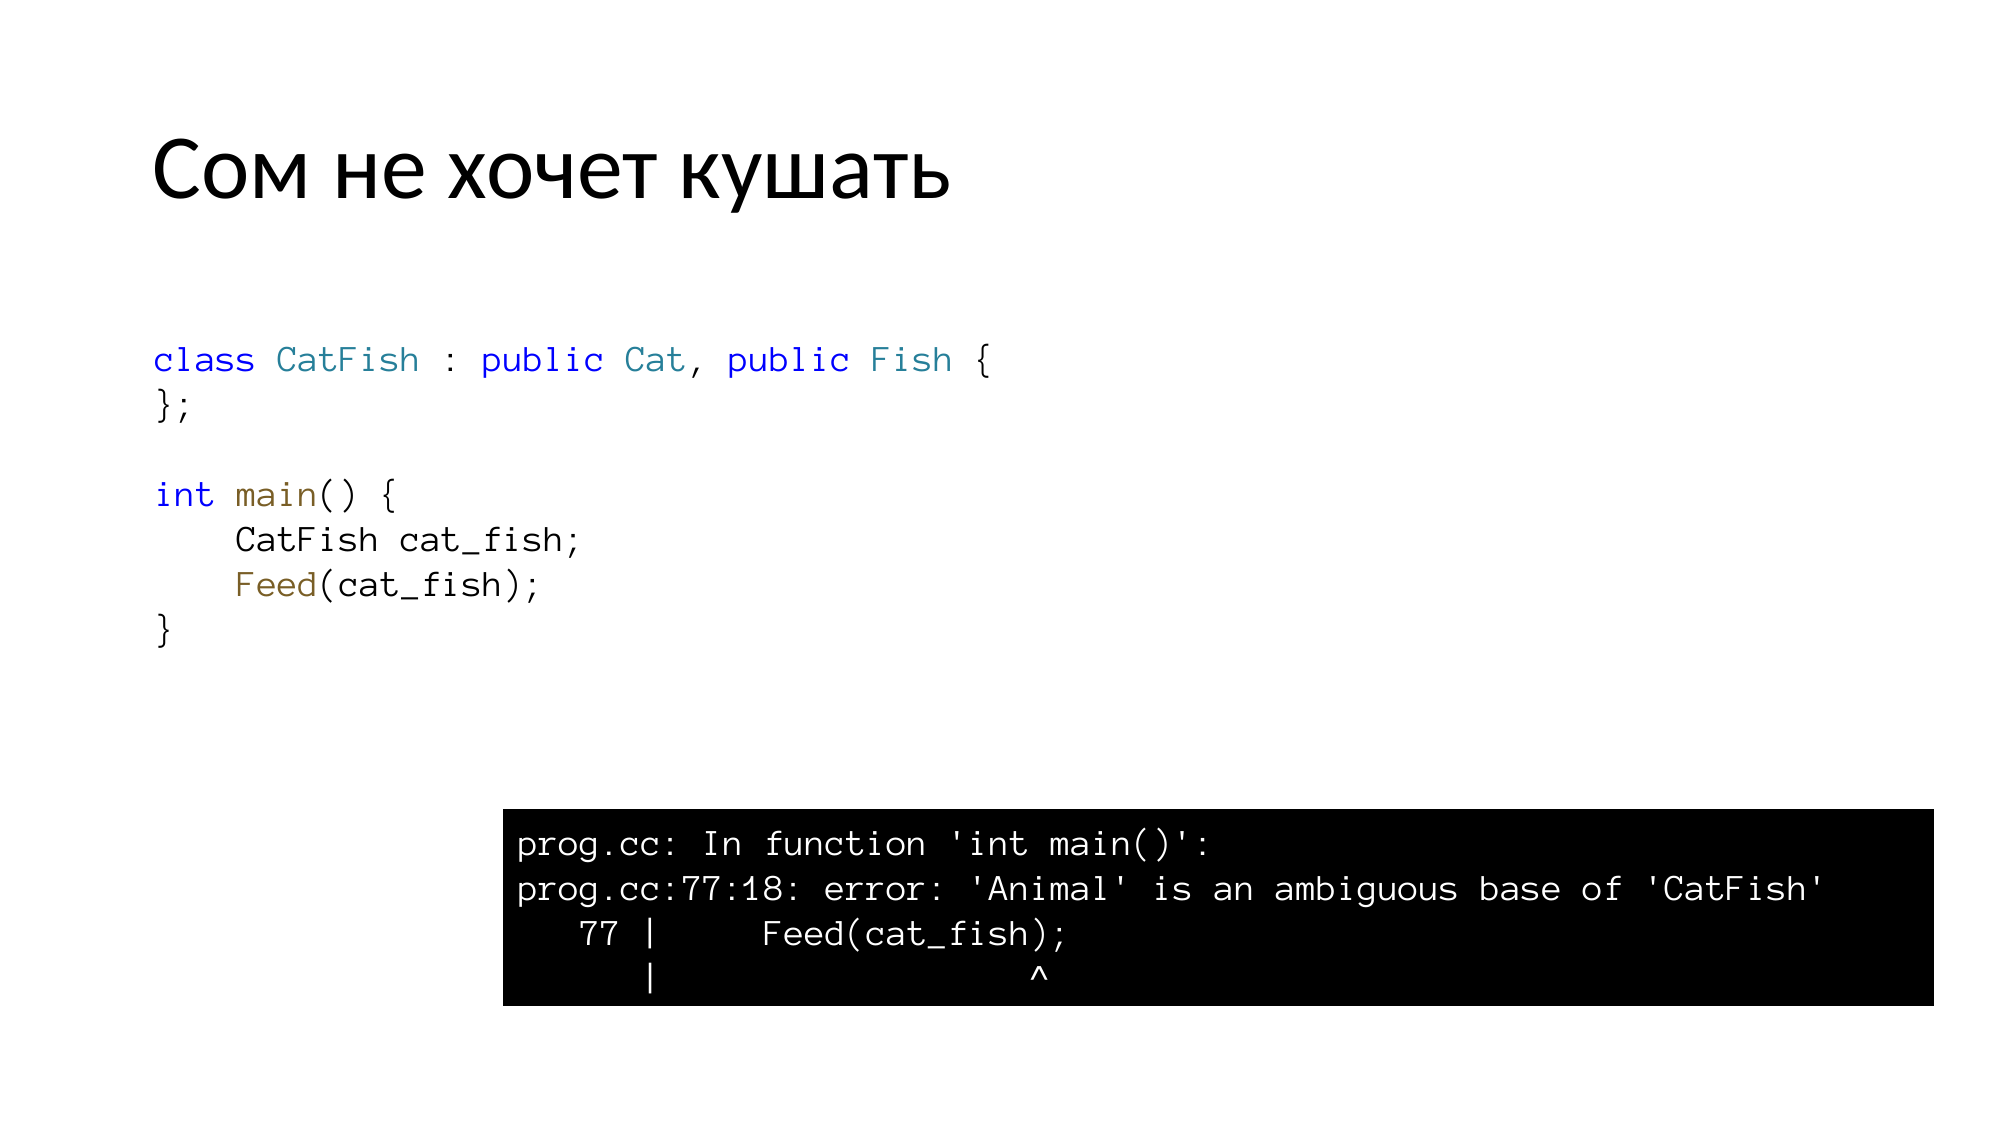

# Сом не хочет кушать
class CatFish : public Cat, public Fish {
};
int main() {
    CatFish cat_fish;
    Feed(cat_fish);
}
prog.cc: In function 'int main()':
prog.cc:77:18: error: 'Animal' is an ambiguous base of 'CatFish'
   77 |     Feed(cat_fish);
      |                  ^